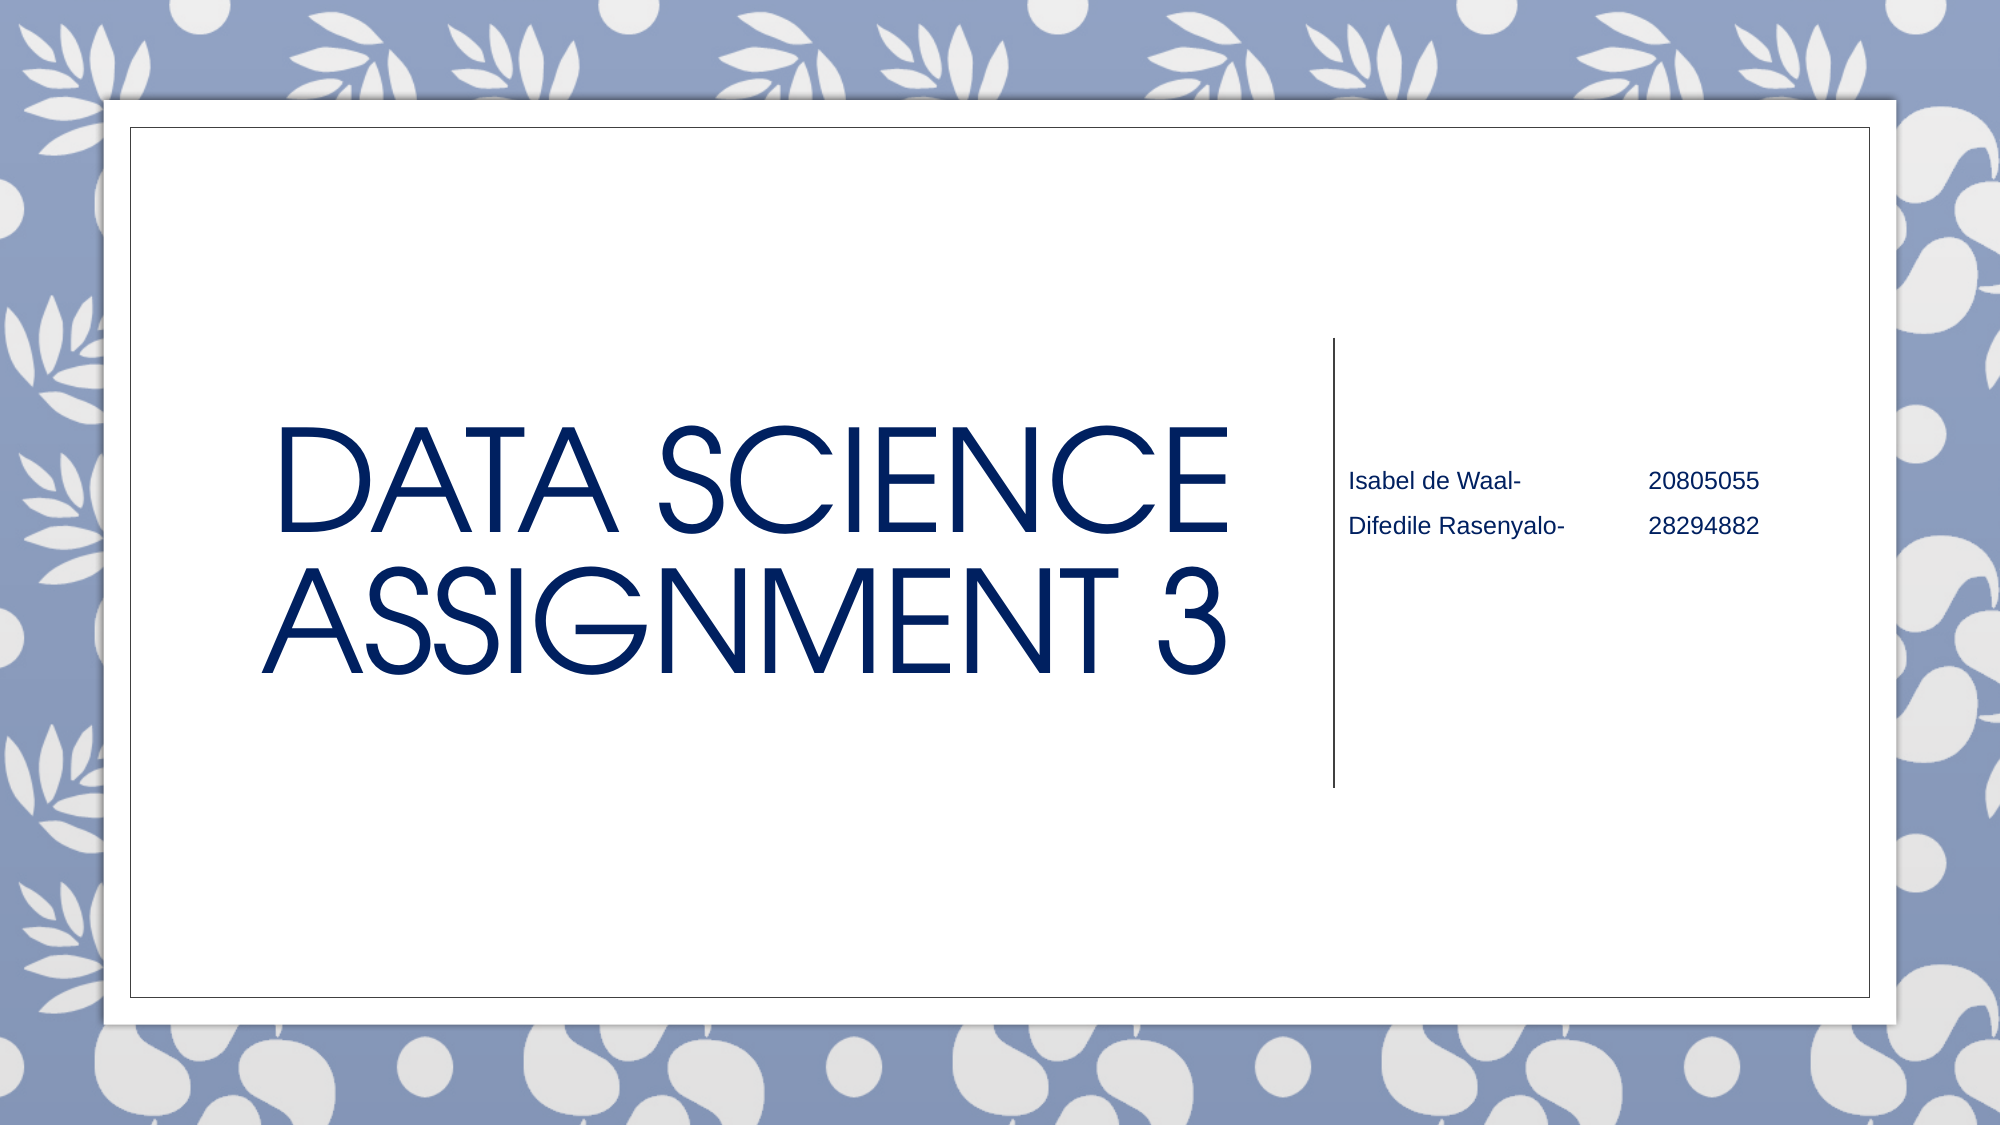

# Data Science Assignment 3

Isabel de Waal- 	20805055
Difedile Rasenyalo- 	28294882
19 May 2024
Add place via Insert, Header & Footer
1